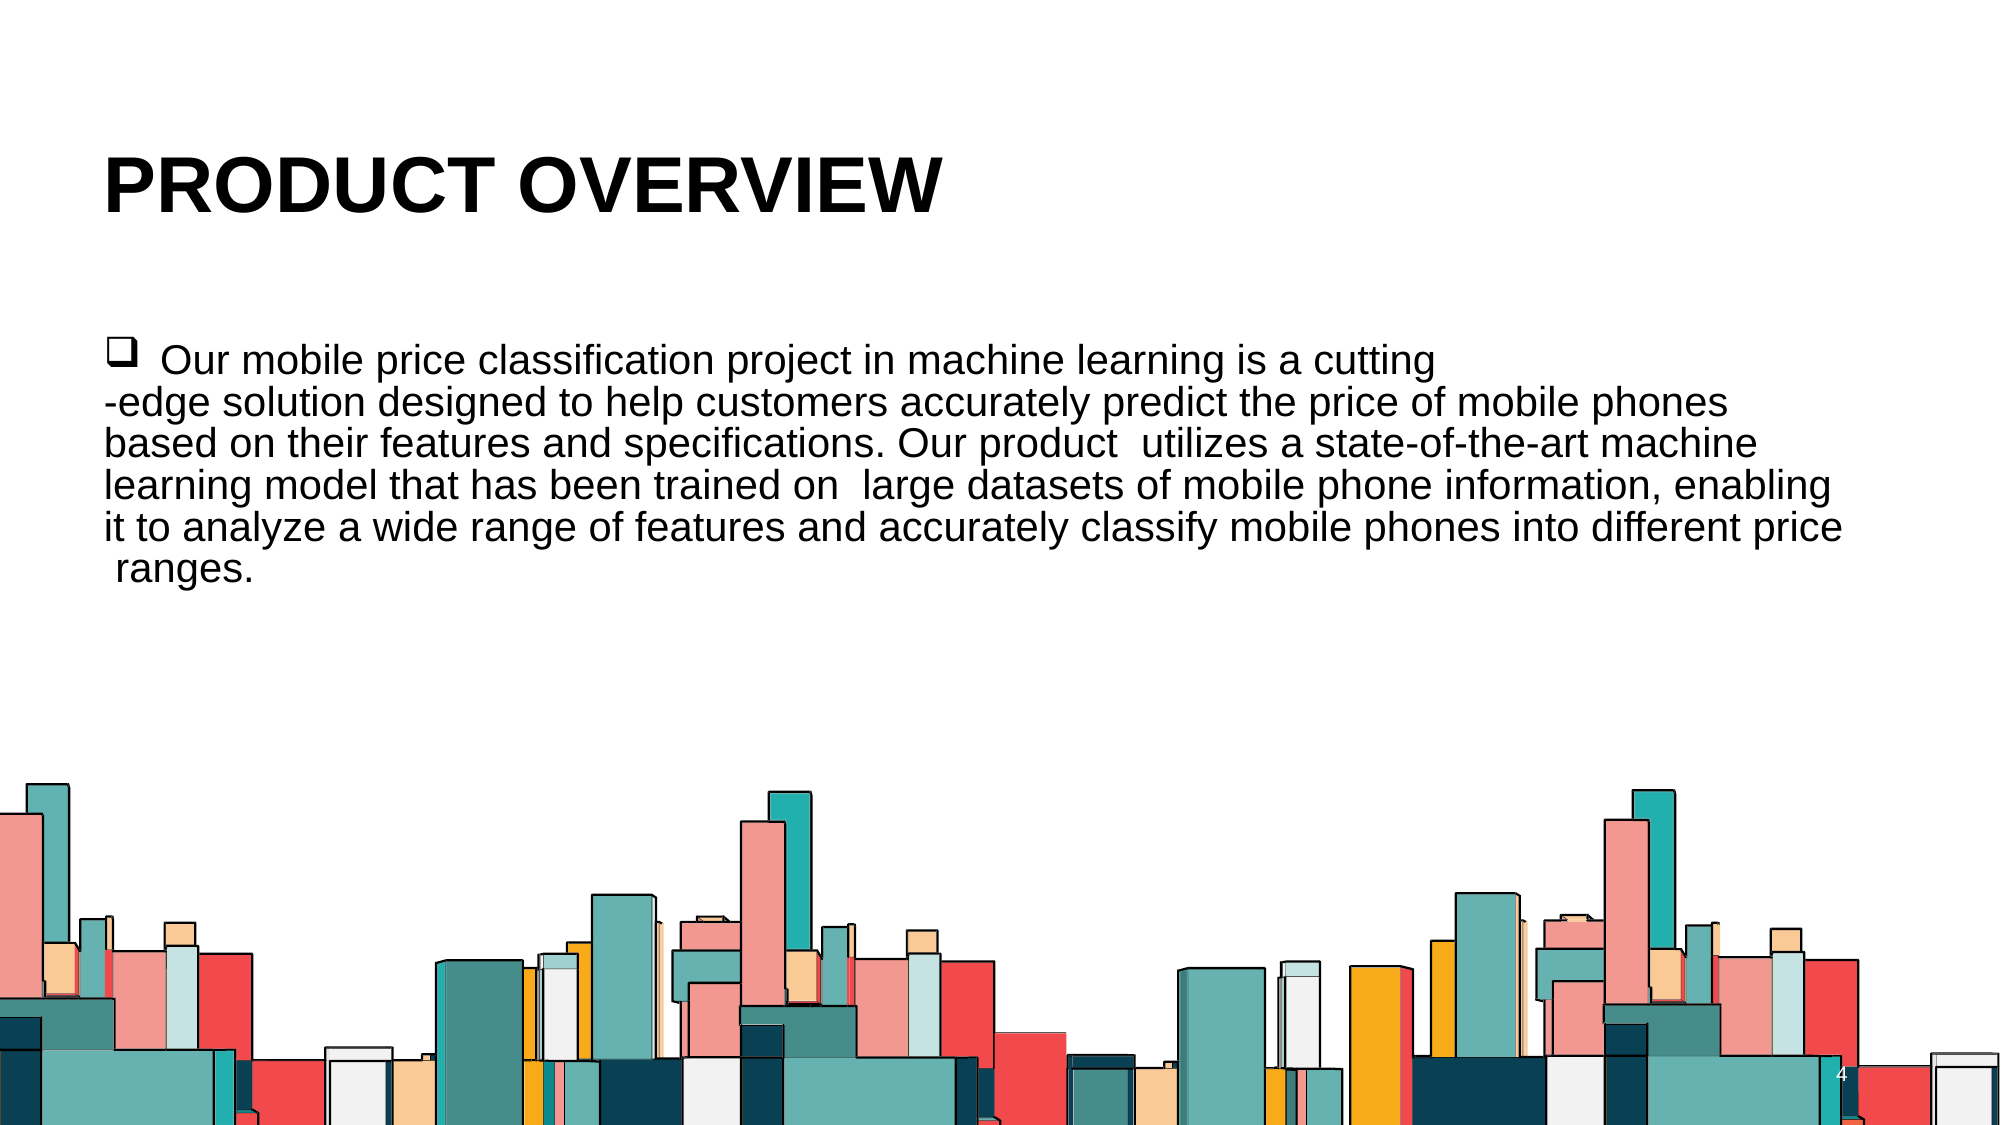

# PRODUCT OVERVIEW
Our mobile price classification project in machine learning is a cutting
-edge solution designed to help customers accurately predict the price of mobile phones based on their features and specifications. Our product  utilizes a state-of-the-art machine learning model that has been trained on  large datasets of mobile phone information, enabling it to analyze a wide range of features and accurately classify mobile phones into different price  ranges.
4